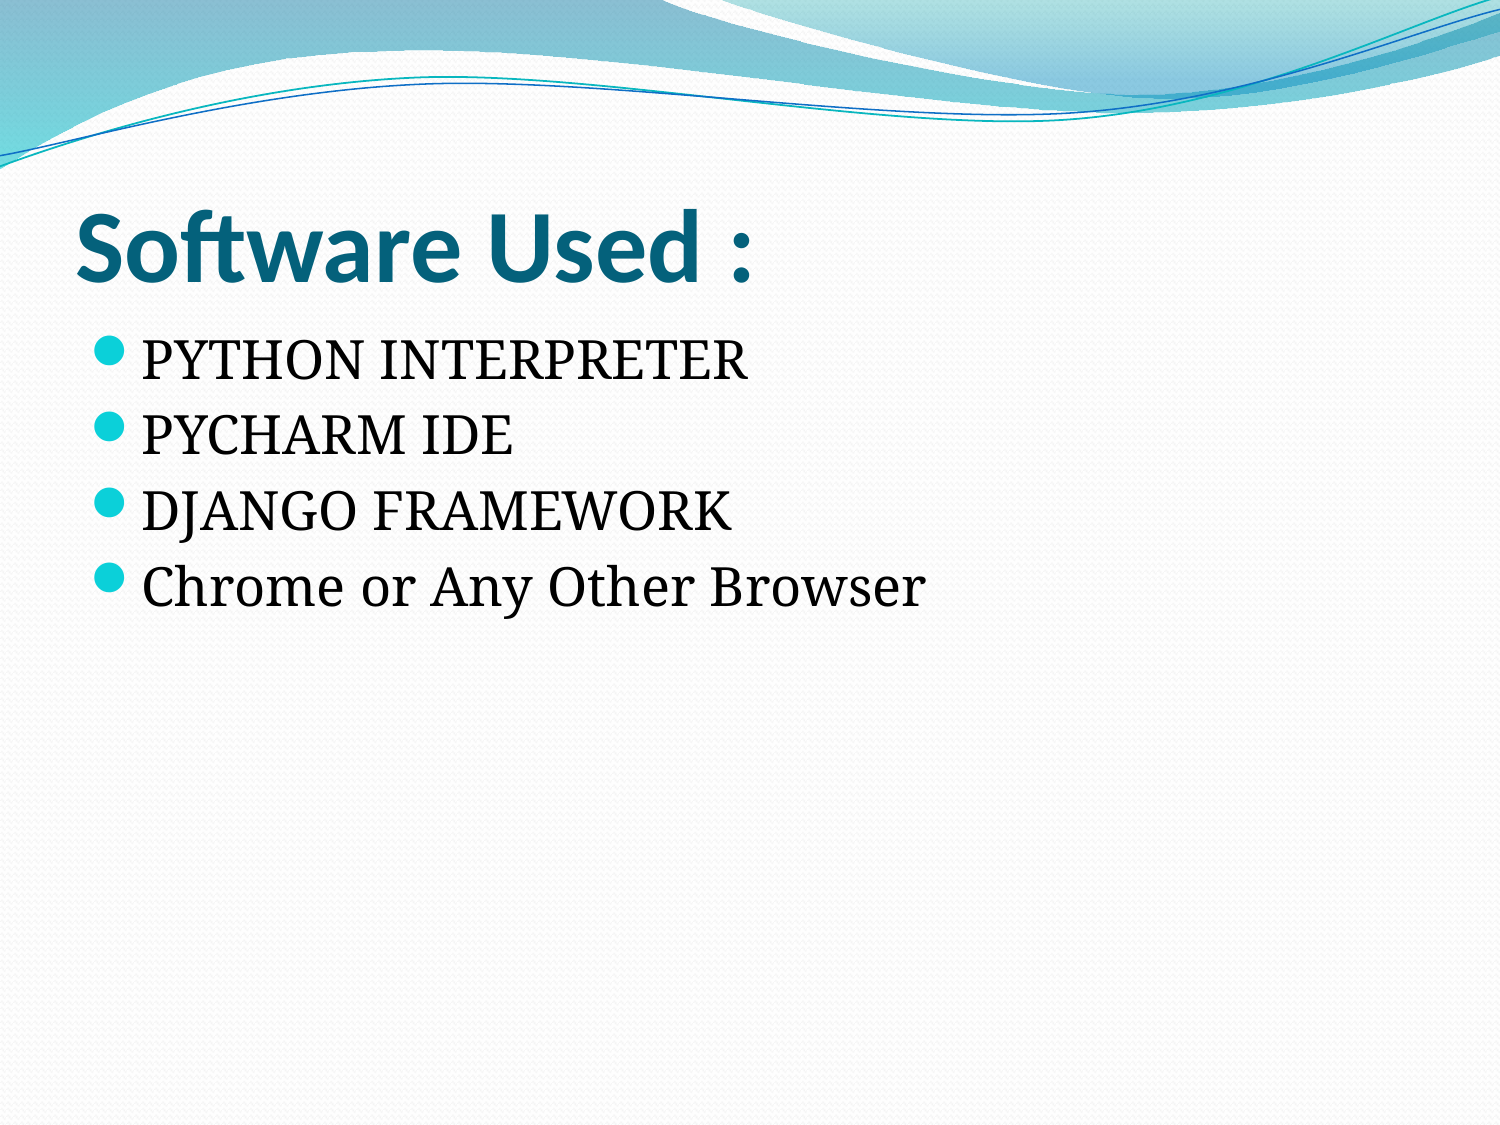

# Software Used :
PYTHON INTERPRETER
PYCHARM IDE
DJANGO FRAMEWORK
Chrome or Any Other Browser